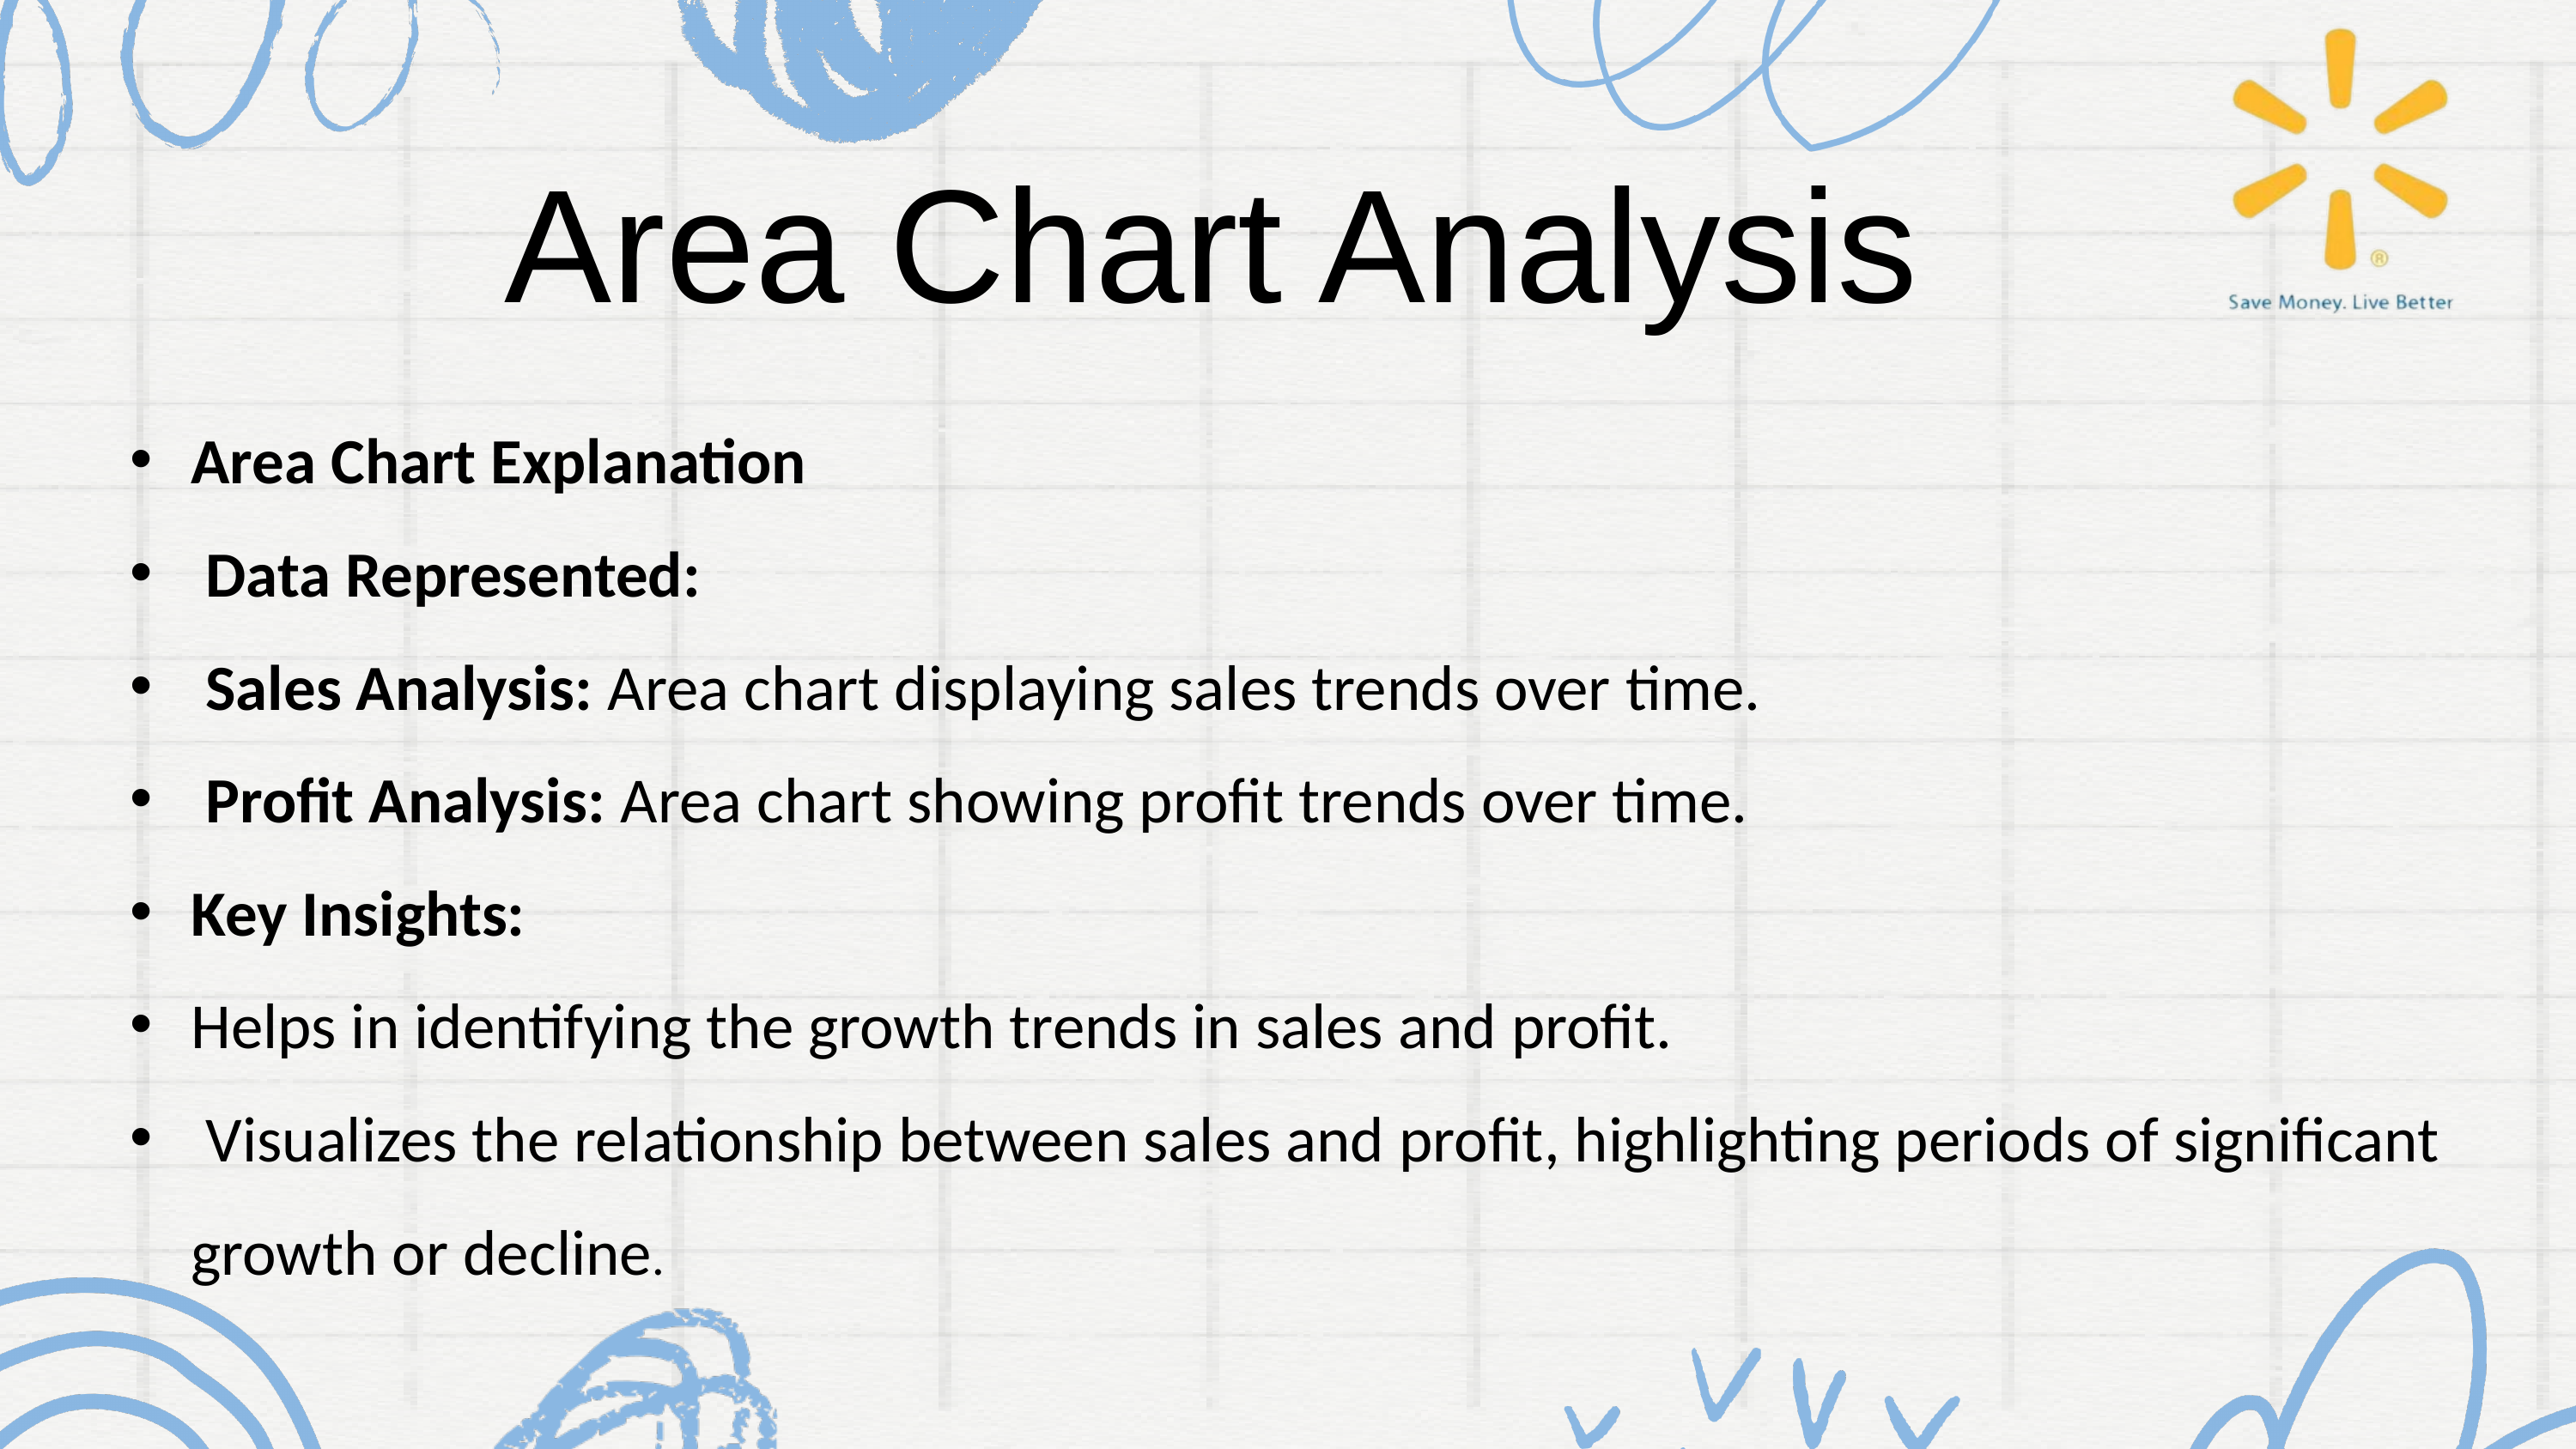

Area Chart Analysis
Area Chart Explanation
 Data Represented:
 Sales Analysis: Area chart displaying sales trends over time.
 Profit Analysis: Area chart showing profit trends over time.
Key Insights:
Helps in identifying the growth trends in sales and profit.
 Visualizes the relationship between sales and profit, highlighting periods of significant growth or decline.